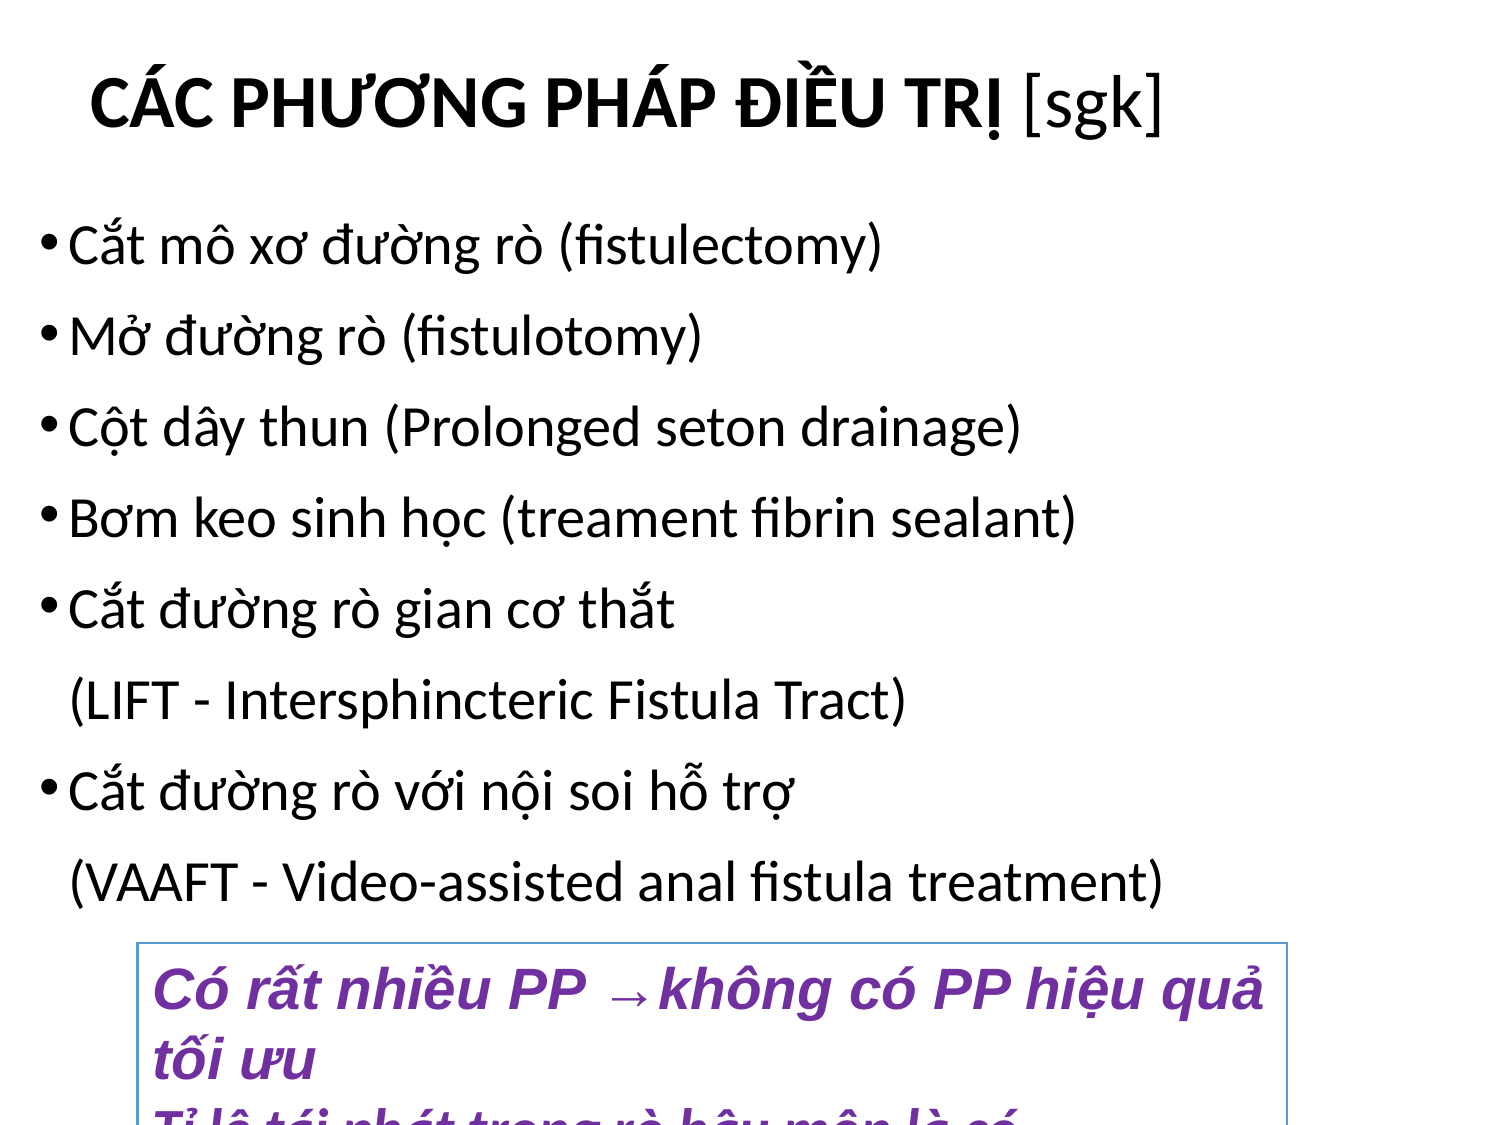

# CÁC PHƯƠNG PHÁP ĐIỀU TRỊ [sgk]
Cắt mô xơ đường rò (fistulectomy)
Mở đường rò (fistulotomy)
Cột dây thun (Prolonged seton drainage)
Bơm keo sinh học (treament fibrin sealant)
Cắt đường rò gian cơ thắt
(LIFT - Intersphincteric Fistula Tract)
Cắt đường rò với nội soi hỗ trợ
(VAAFT - Video-assisted anal fistula treatment)
Có rất nhiều PP →không có PP hiệu quả tối ưu
Tỉ lệ tái phát trong rò hậu môn là có